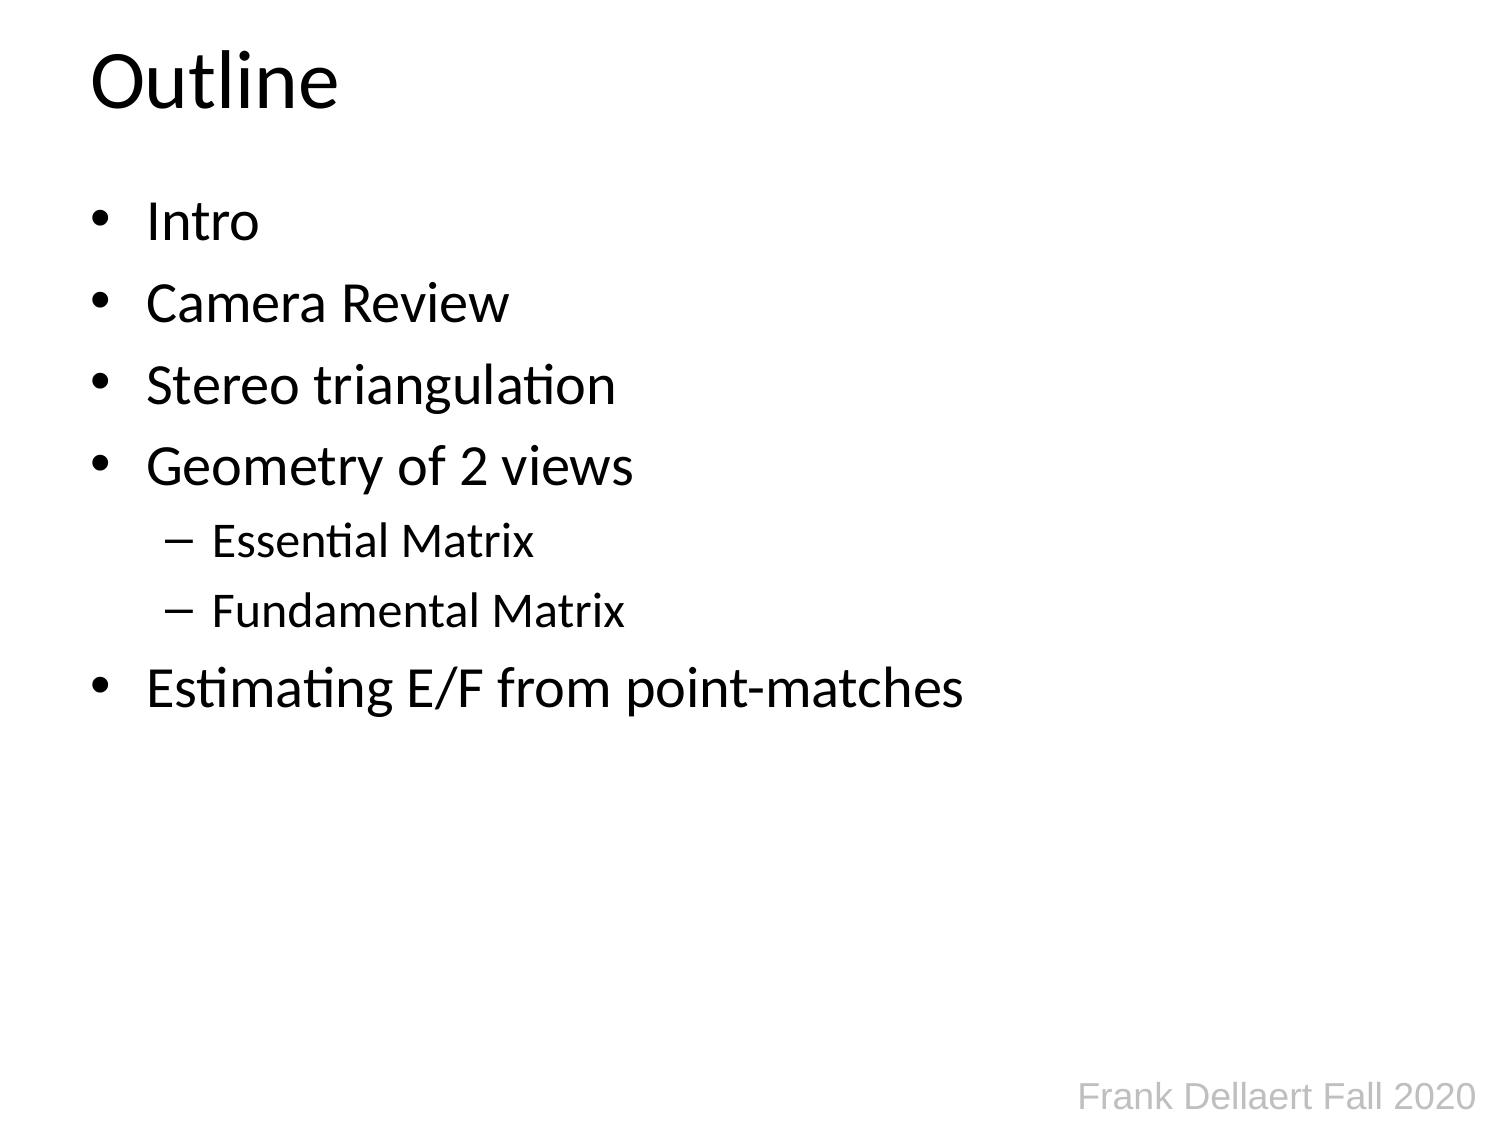

# Outline
Intro
Camera Review
Stereo triangulation
Geometry of 2 views
Essential Matrix
Fundamental Matrix
Estimating E/F from point-matches